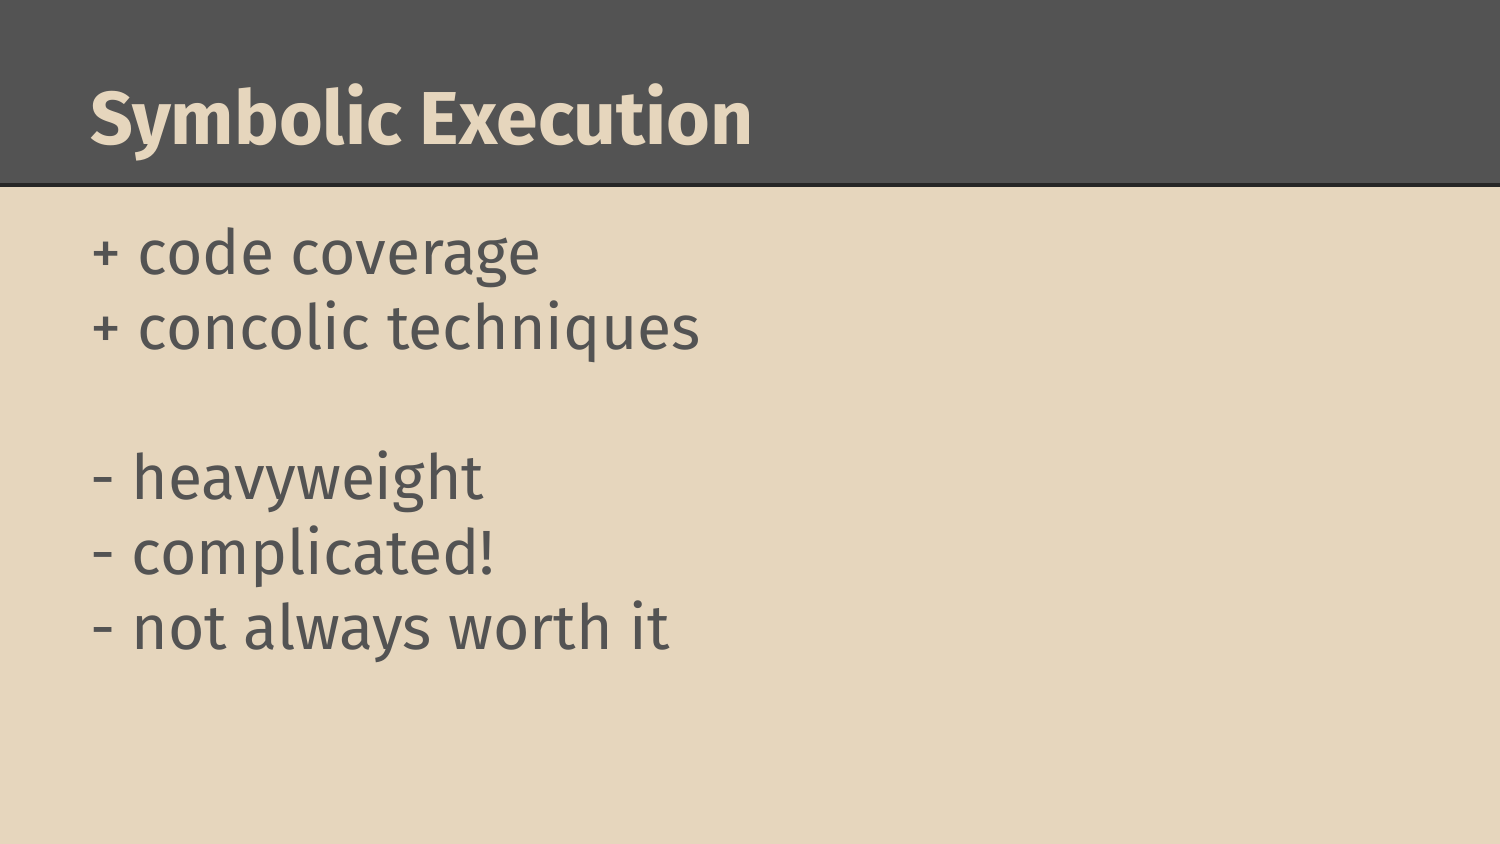

# Symbolic Execution
+ code coverage
+ concolic techniques

- heavyweight
- complicated!
- not always worth it